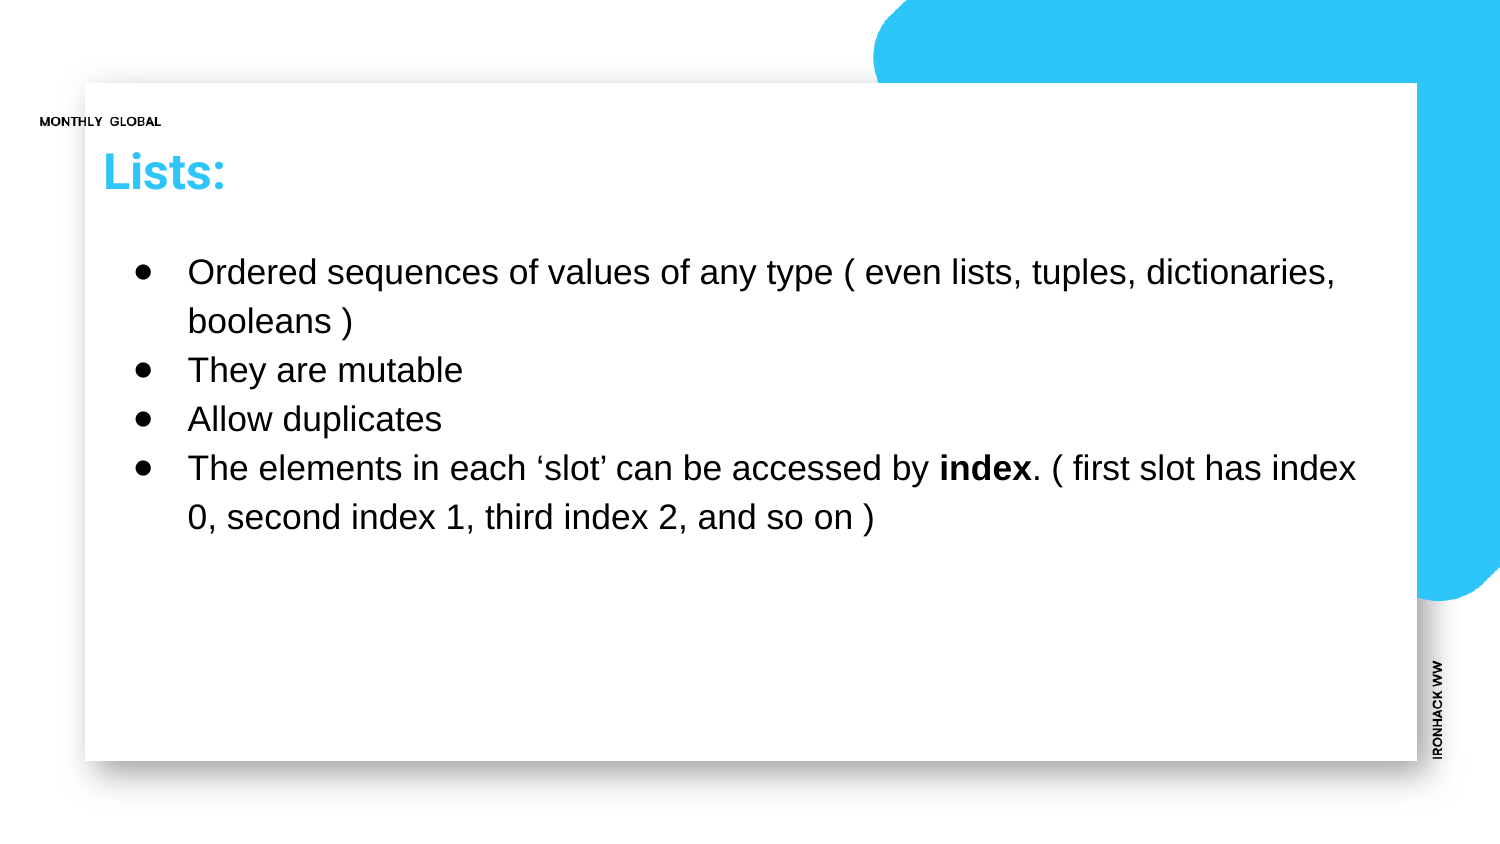

# Lists:
Ordered sequences of values of any type ( even lists, tuples, dictionaries, booleans )
They are mutable
Allow duplicates
The elements in each ‘slot’ can be accessed by index. ( first slot has index 0, second index 1, third index 2, and so on )